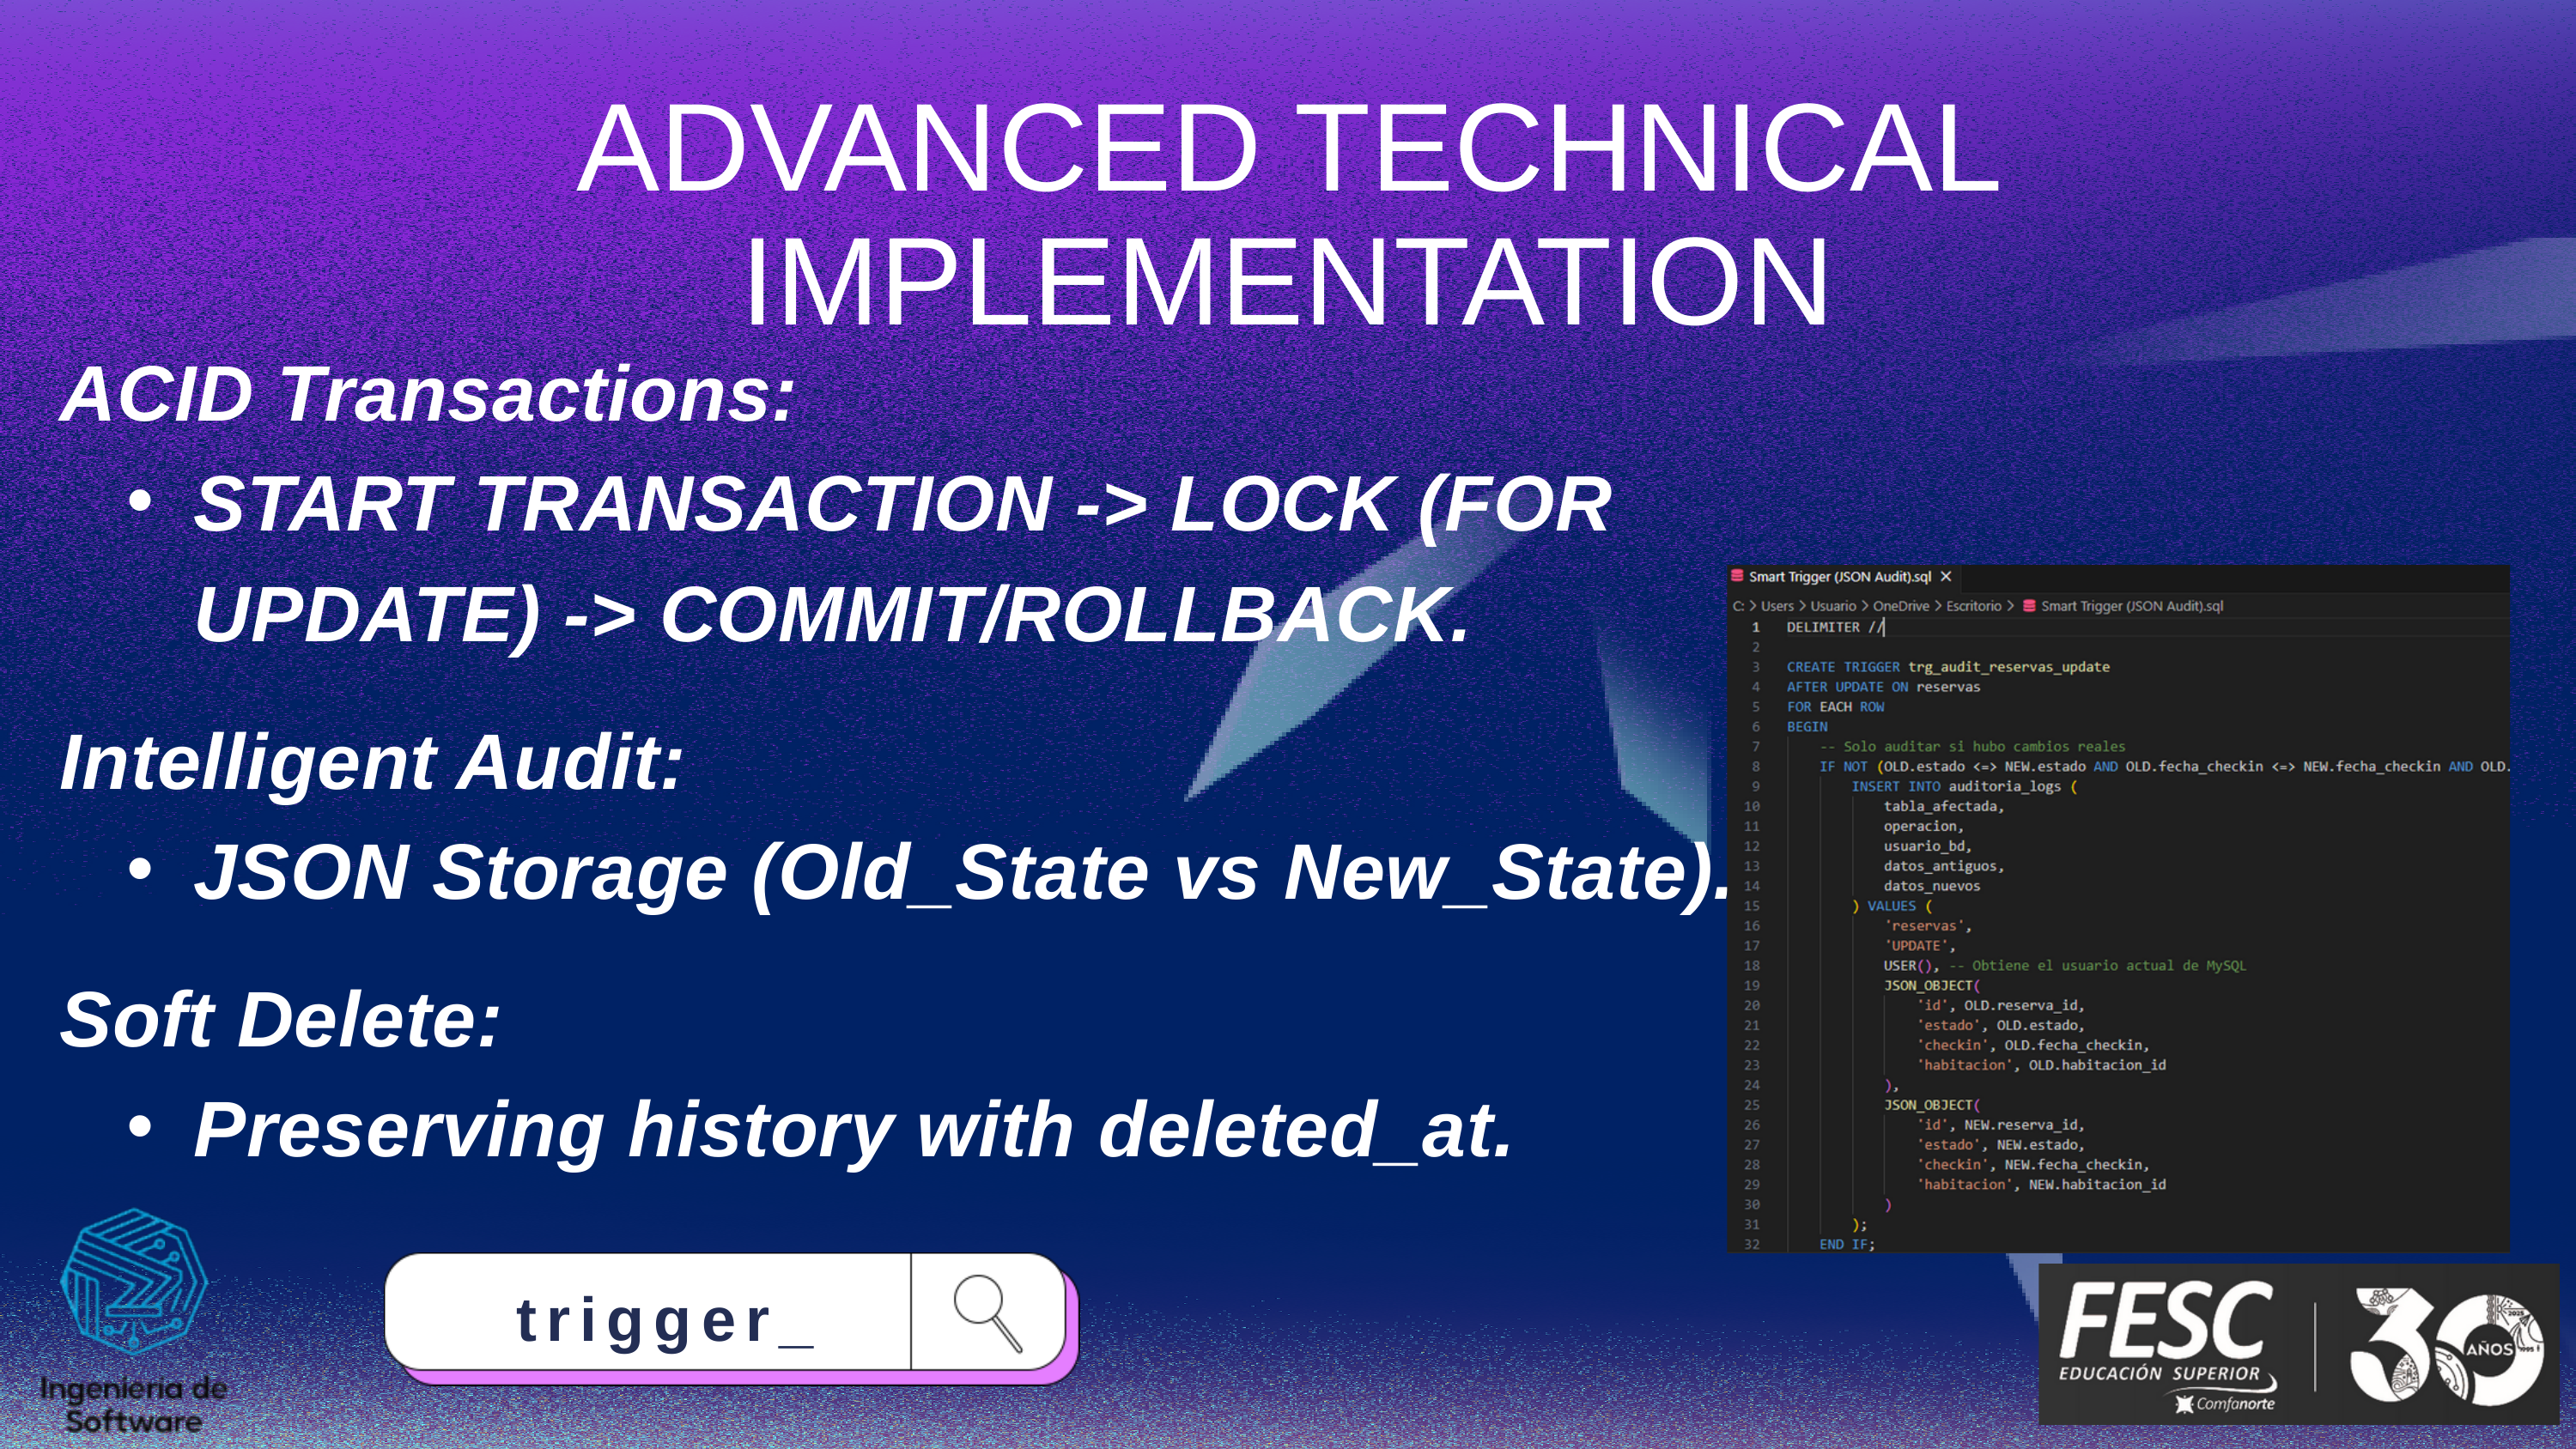

ADVANCED TECHNICAL IMPLEMENTATION
ACID Transactions:
START TRANSACTION -> LOCK (FOR UPDATE) -> COMMIT/ROLLBACK.

Intelligent Audit:
JSON Storage (Old_State vs New_State).

Soft Delete:
Preserving history with deleted_at.

trigger_